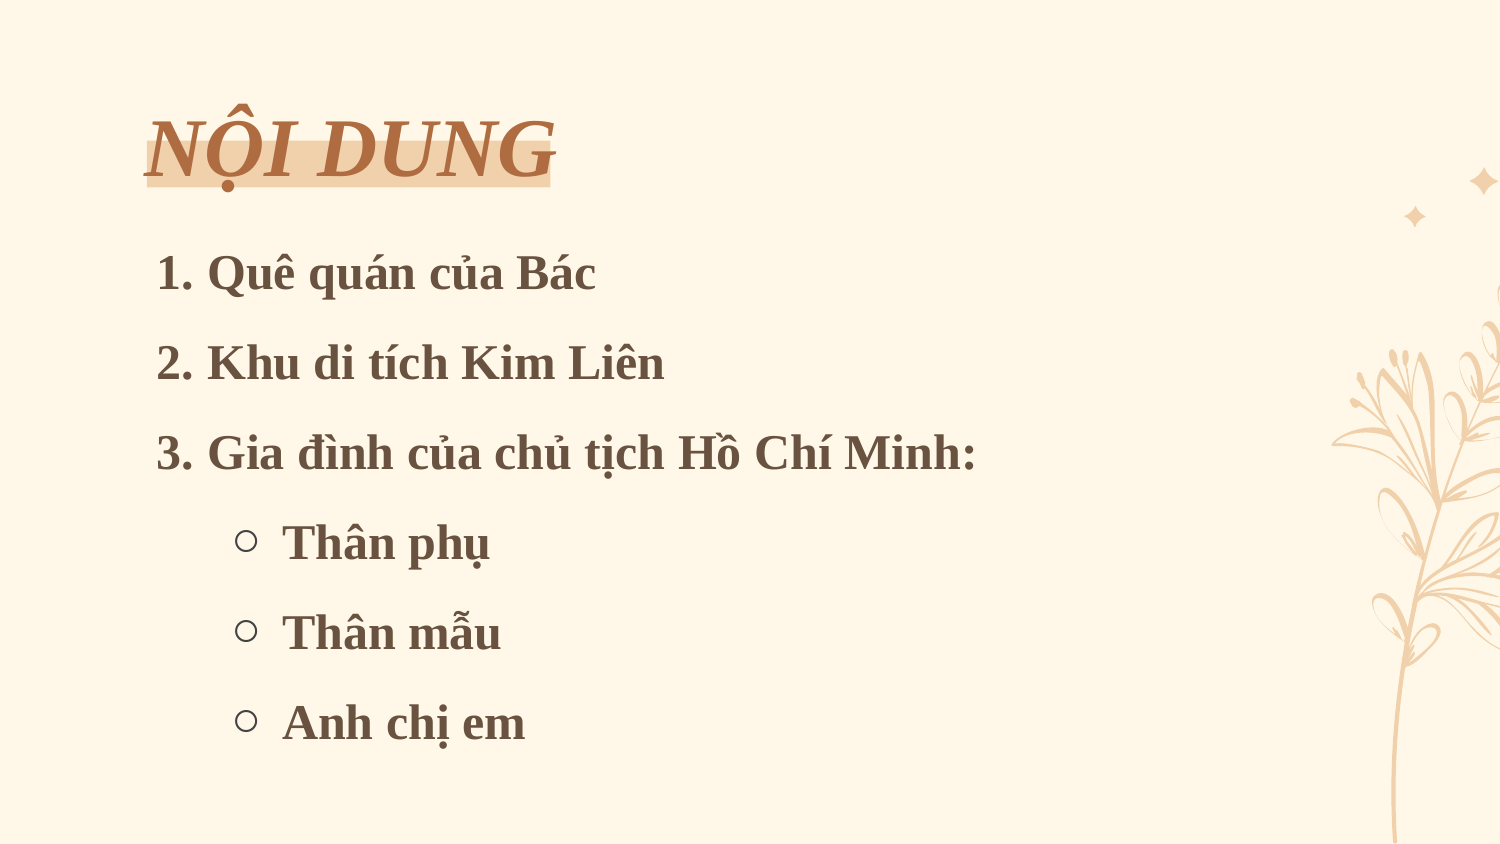

# NỘI DUNG

Quê quán của Bác
Khu di tích Kim Liên
Gia đình của chủ tịch Hồ Chí Minh:
Thân phụ
Thân mẫu
Anh chị em